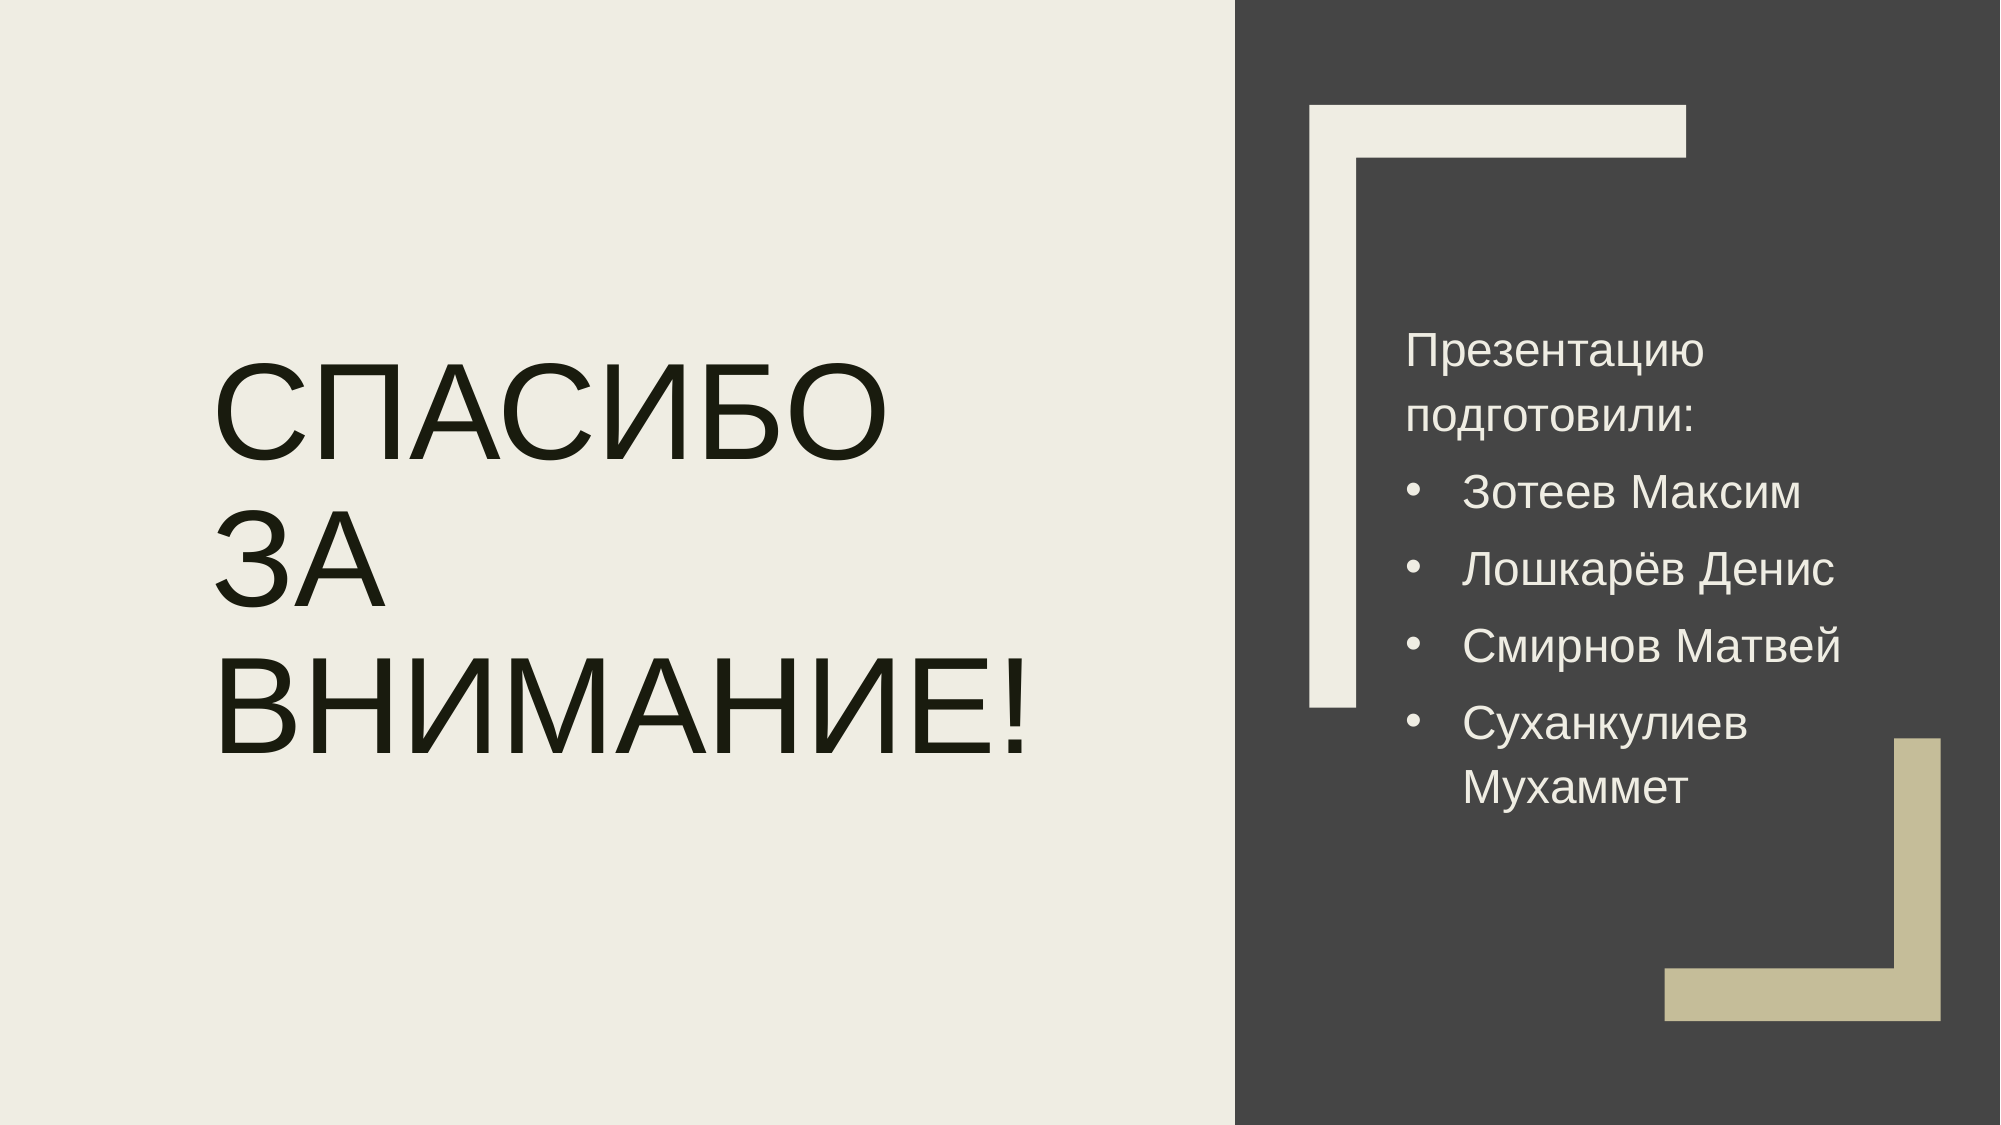

# Спасибо за внимание!
Презентацию подготовили:
Зотеев Максим
Лошкарёв Денис
Смирнов Матвей
Суханкулиев Мухаммет